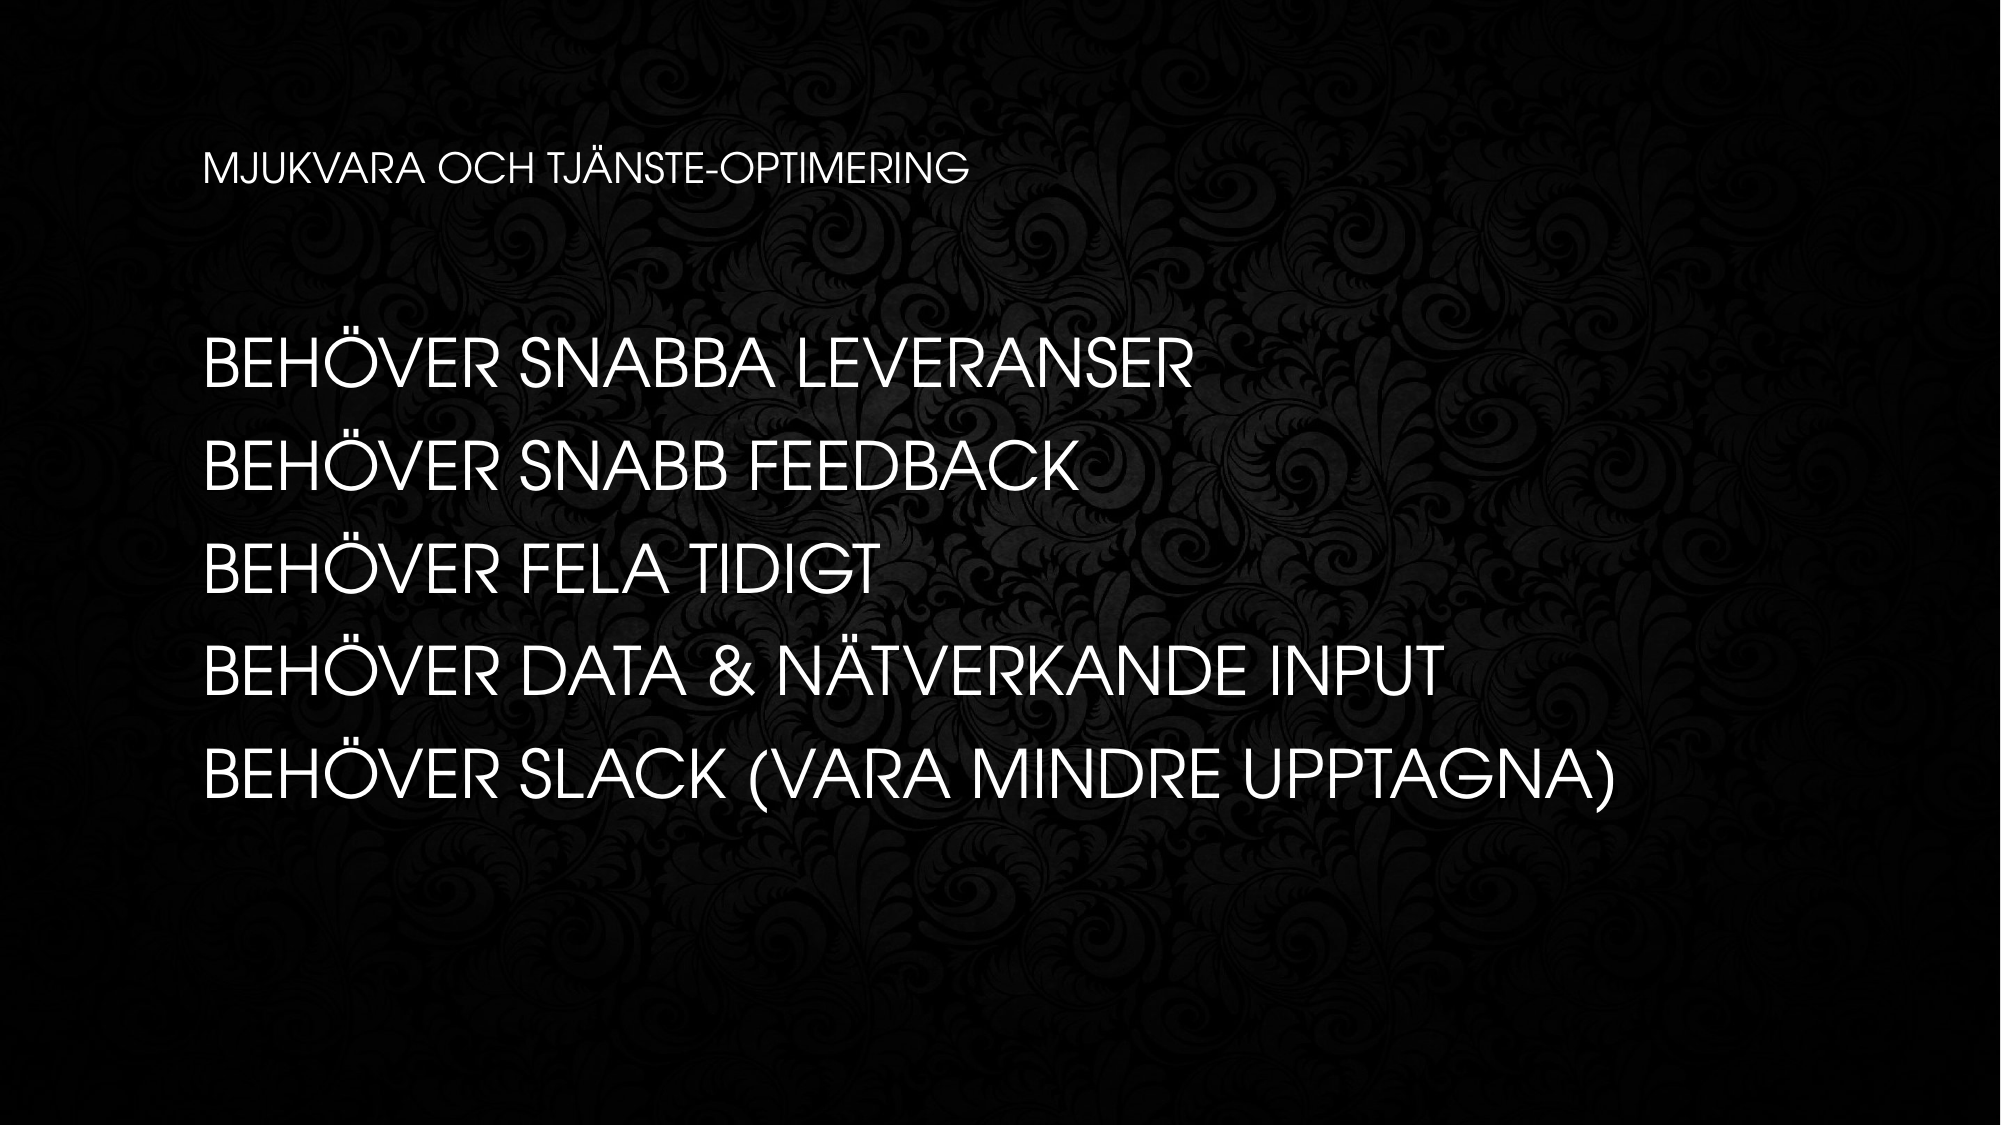

# Mjukvara och tjänste-optimering
Behöver snabba leveranser
Behöver snabb feedback
Behöver fela tidigt
Behöver Data & nätverkande input
Behöver slack (vara mindre upptagna)